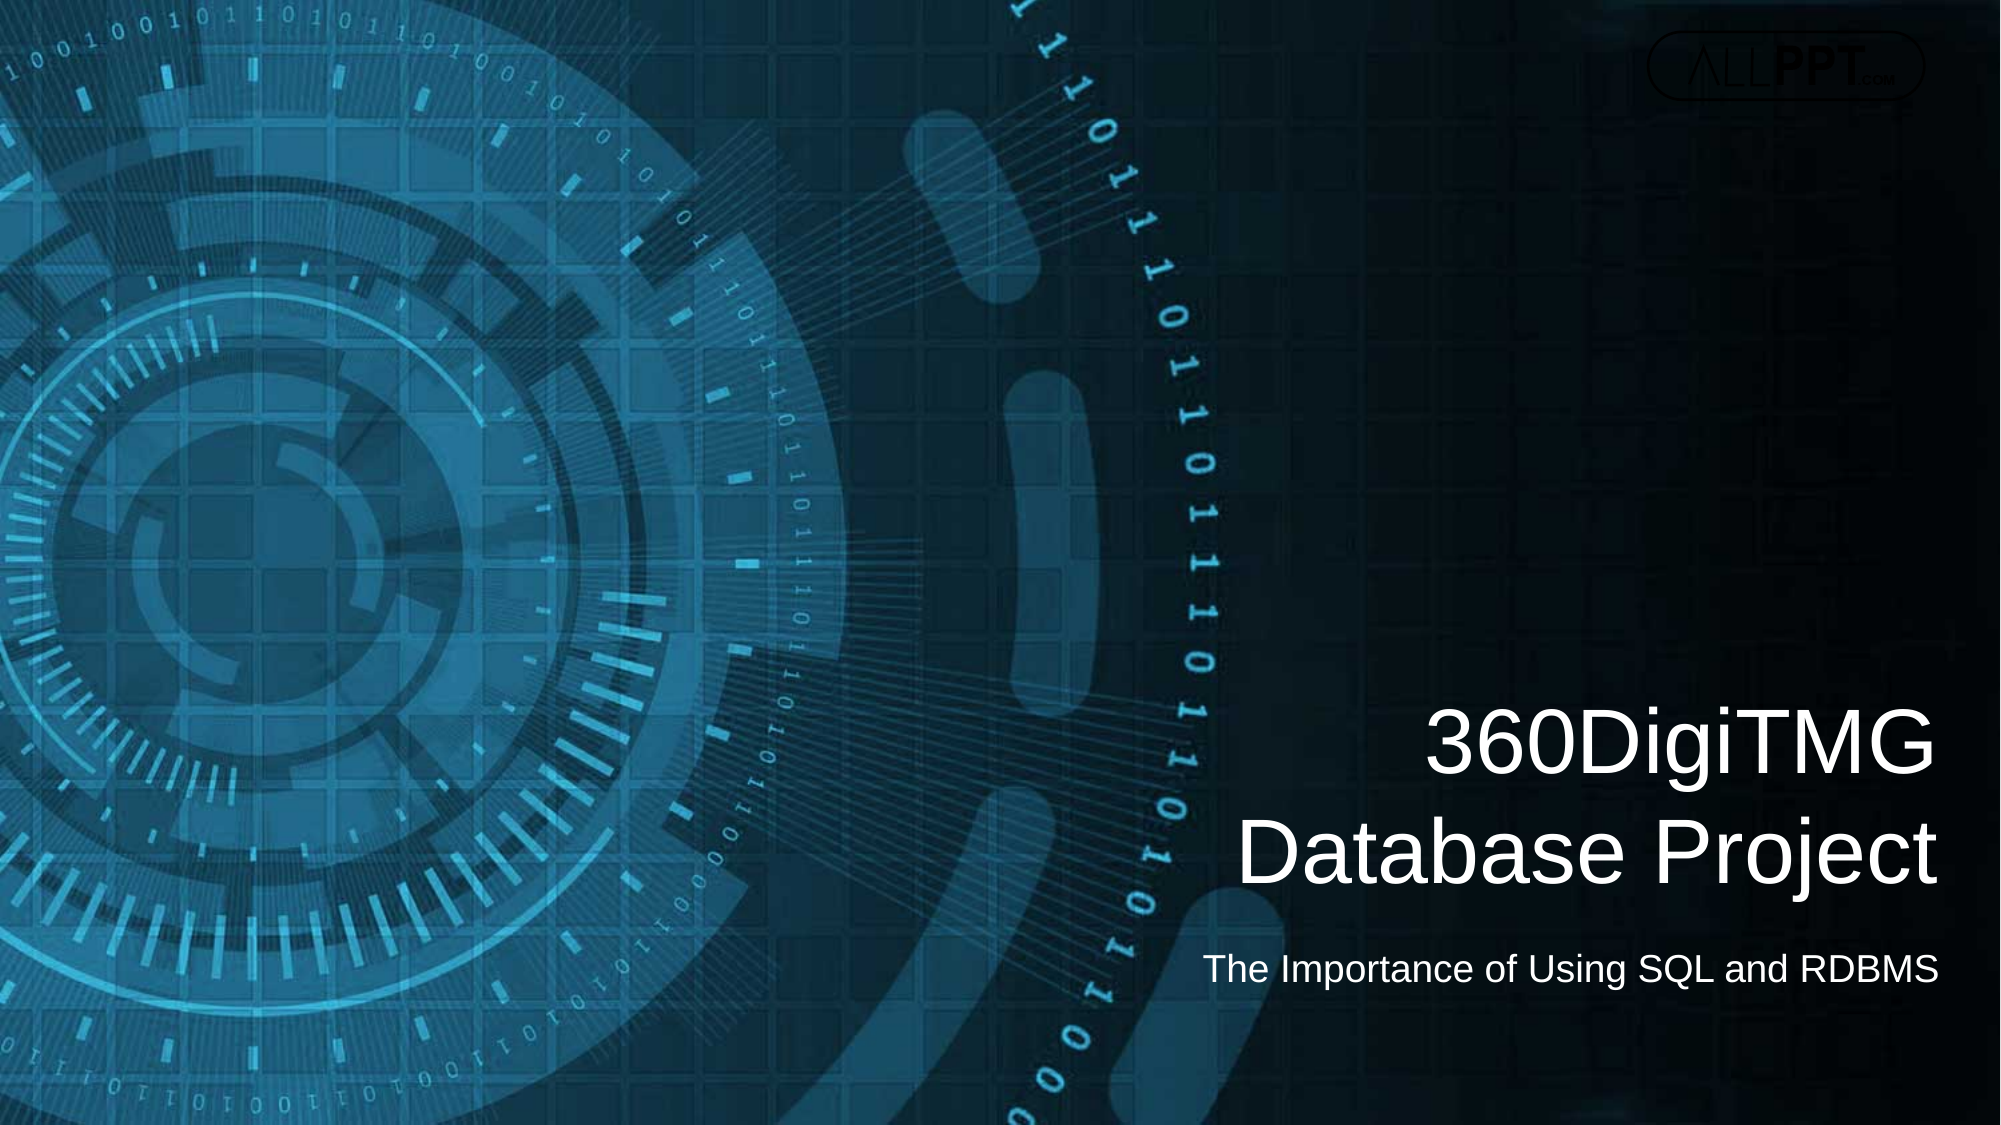

360DigiTMG Database Project
The Importance of Using SQL and RDBMS